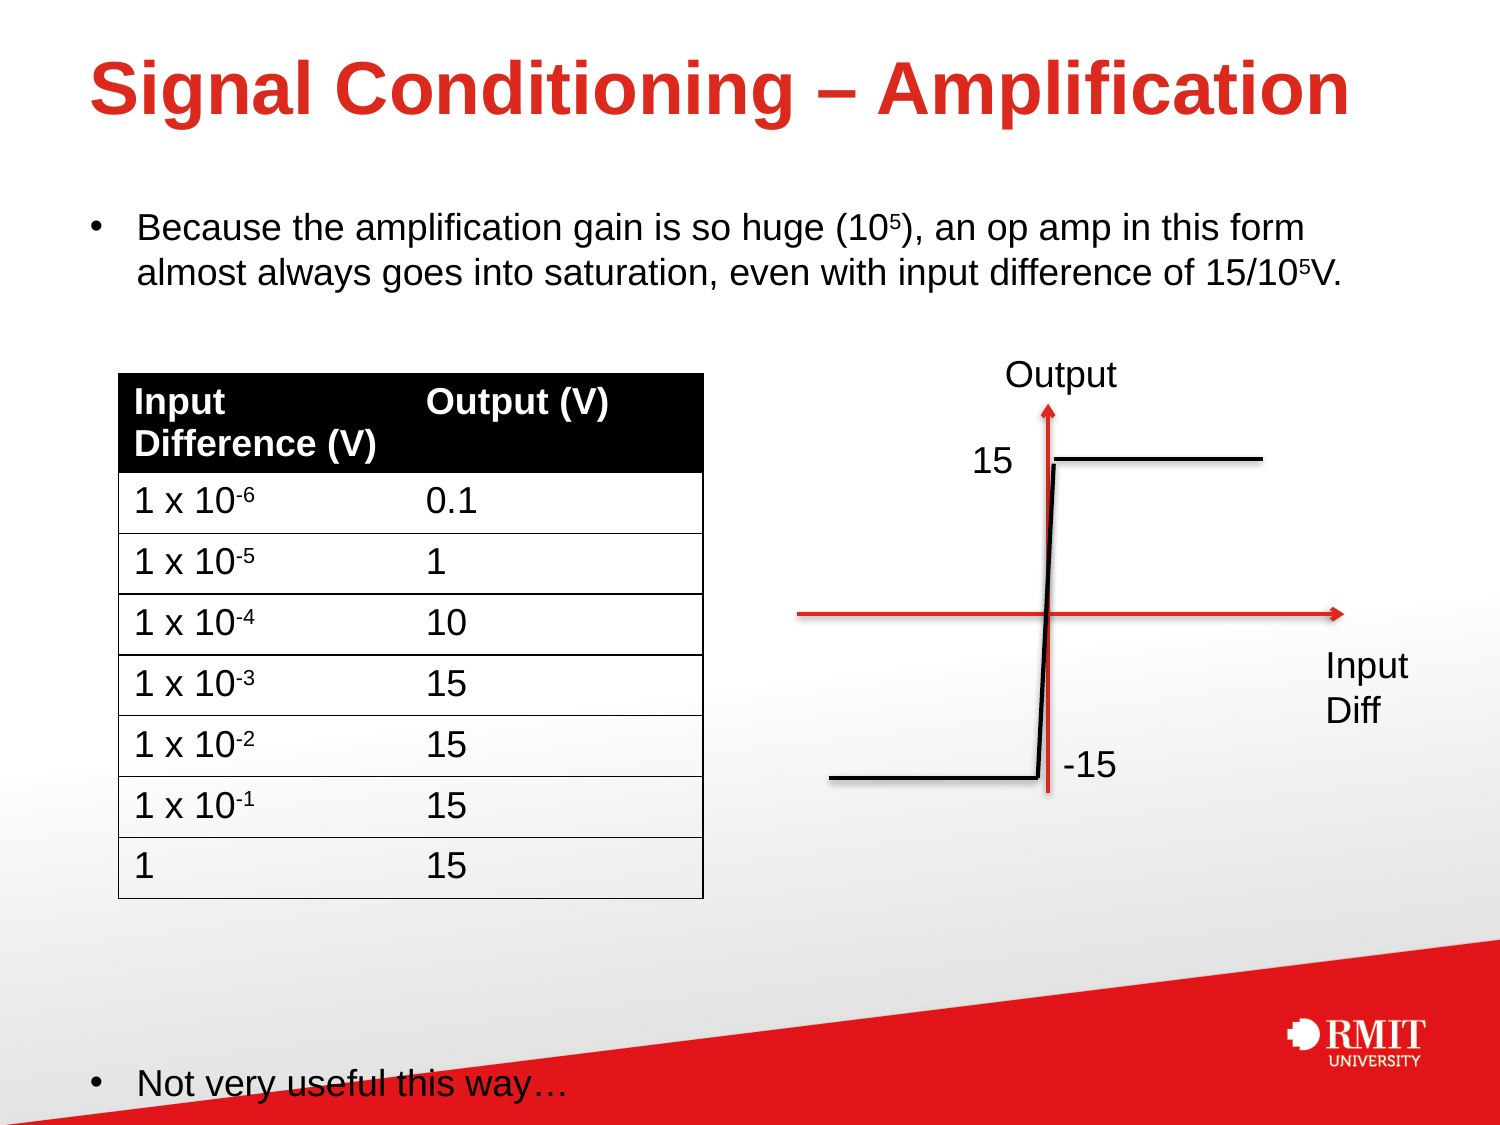

# Signal Conditioning – Amplification
Because the amplification gain is so huge (105), an op amp in this form almost always goes into saturation, even with input difference of 15/105V.

Not very useful this way…

Output
| Input Difference (V) | Output (V) |
| --- | --- |
| 1 x 10-6 | 0.1 |
| 1 x 10-5 | 1 |
| 1 x 10-4 | 10 |
| 1 x 10-3 | 15 |
| 1 x 10-2 | 15 |
| 1 x 10-1 | 15 |
| 1 | 15 |
15
Input Diff
-15